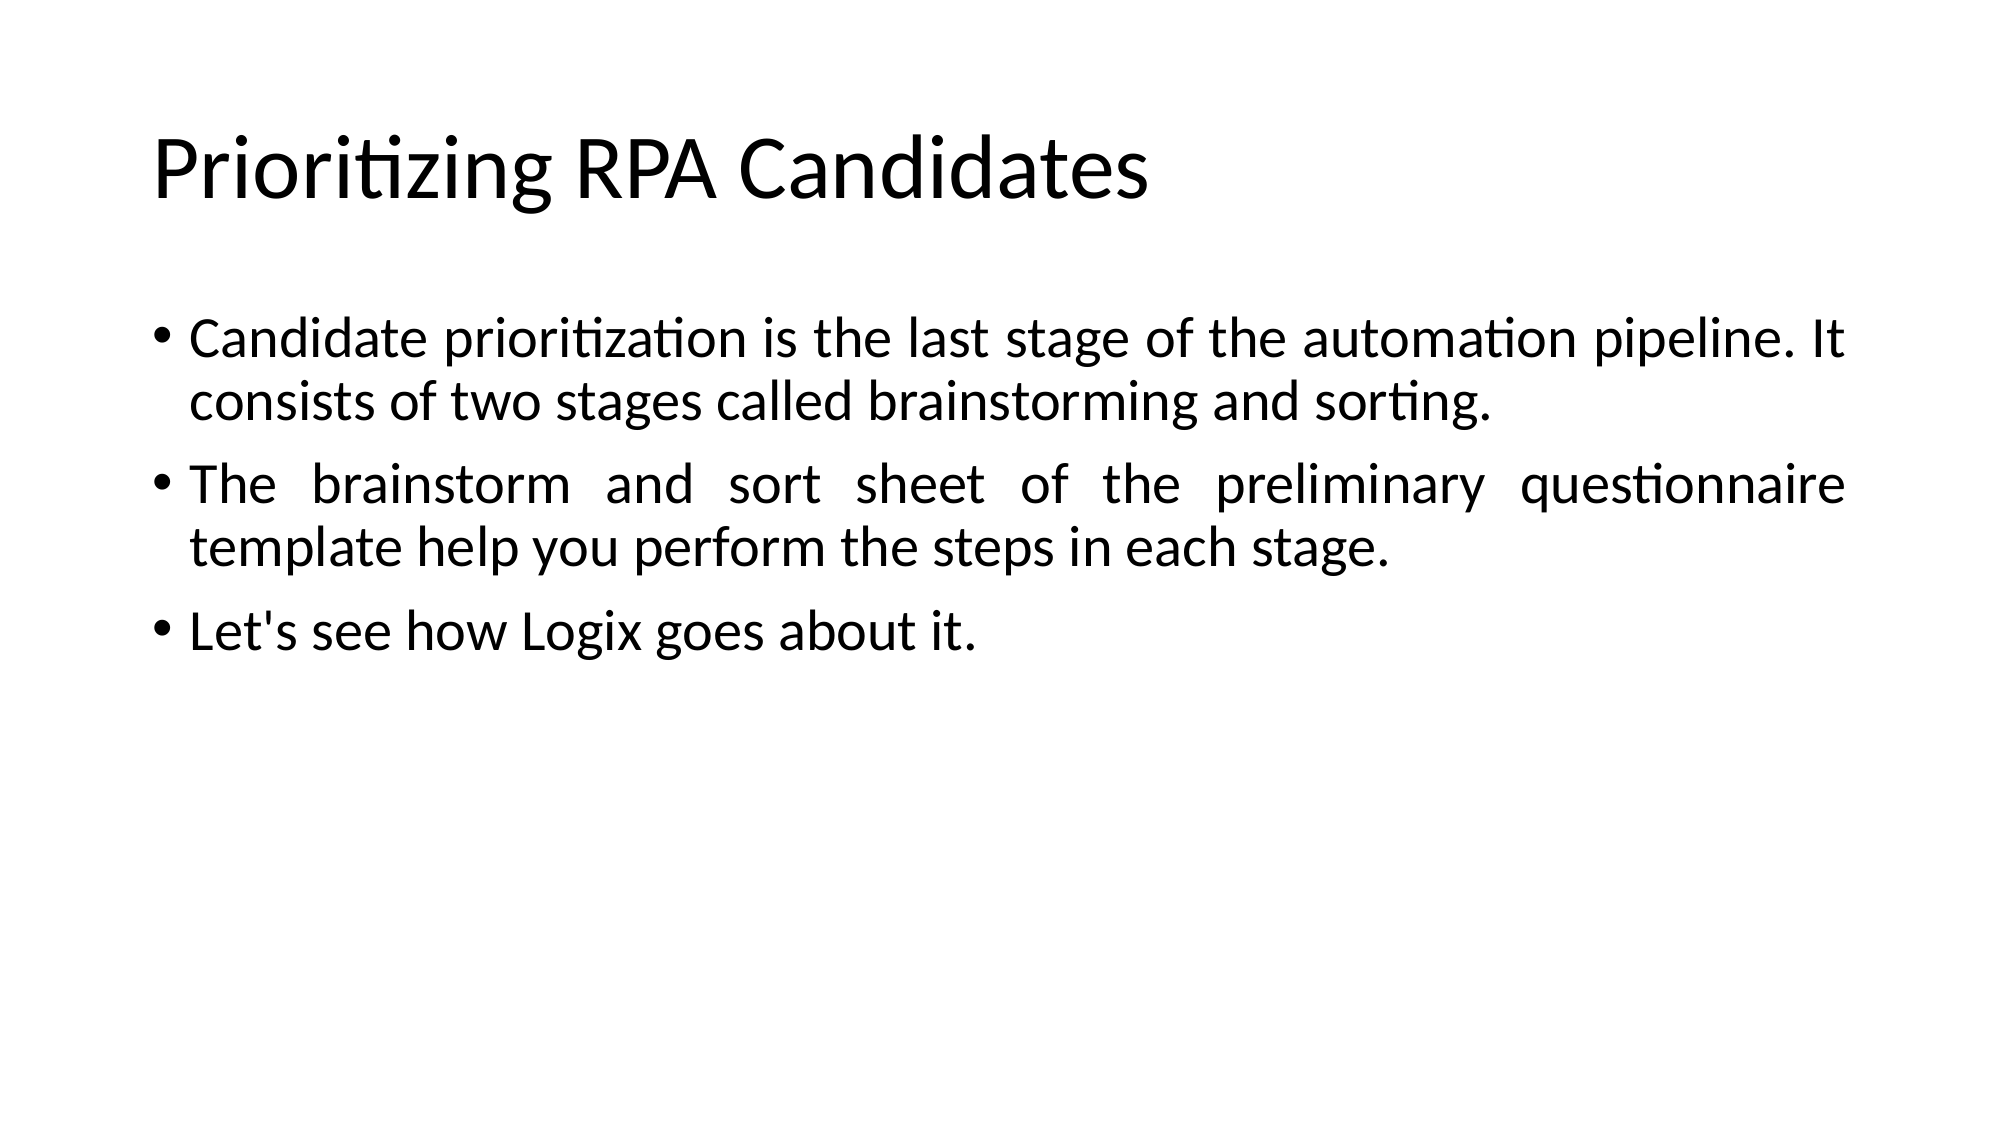

# Prioritizing RPA Candidates
Candidate prioritization is the last stage of the automation pipeline. It consists of two stages called brainstorming and sorting.
The brainstorm and sort sheet of the preliminary questionnaire template help you perform the steps in each stage.
Let's see how Logix goes about it.